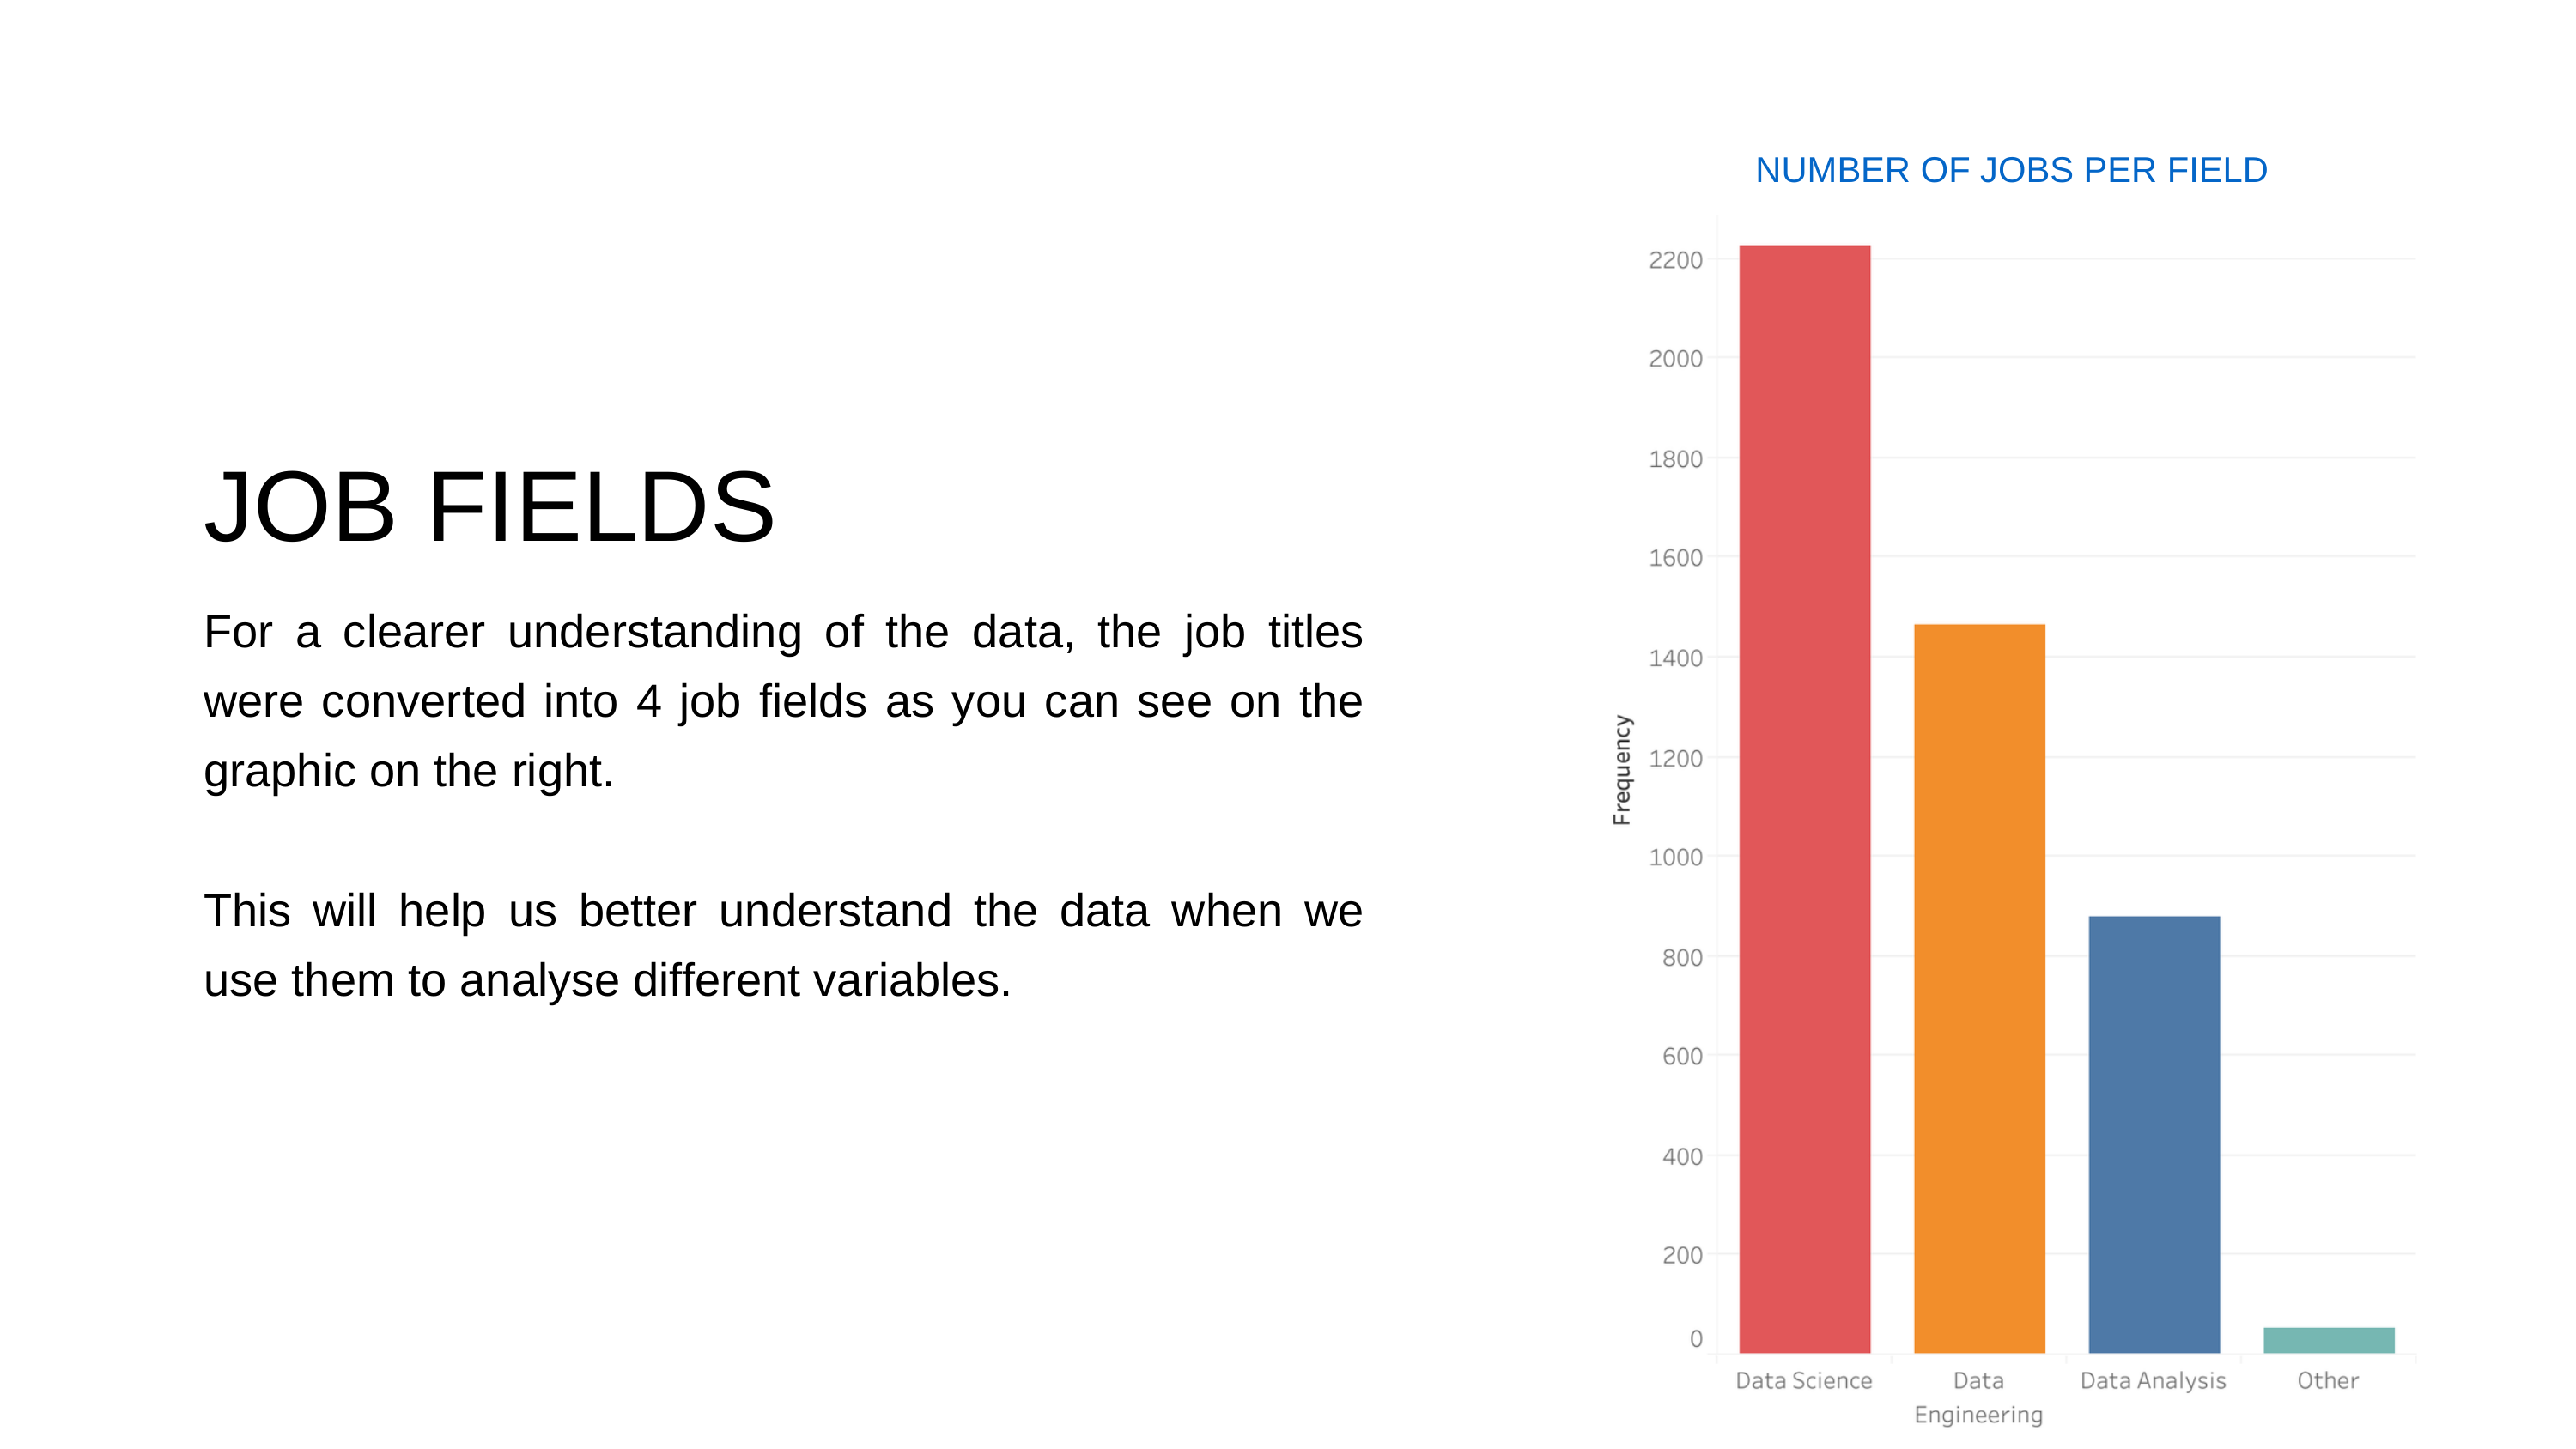

NUMBER OF JOBS PER FIELD

JOB FIELDS
For a clearer understanding of the data, the job titles were converted into 4 job fields as you can see on the graphic on the right.

This will help us better understand the data when we use them to analyse different variables.